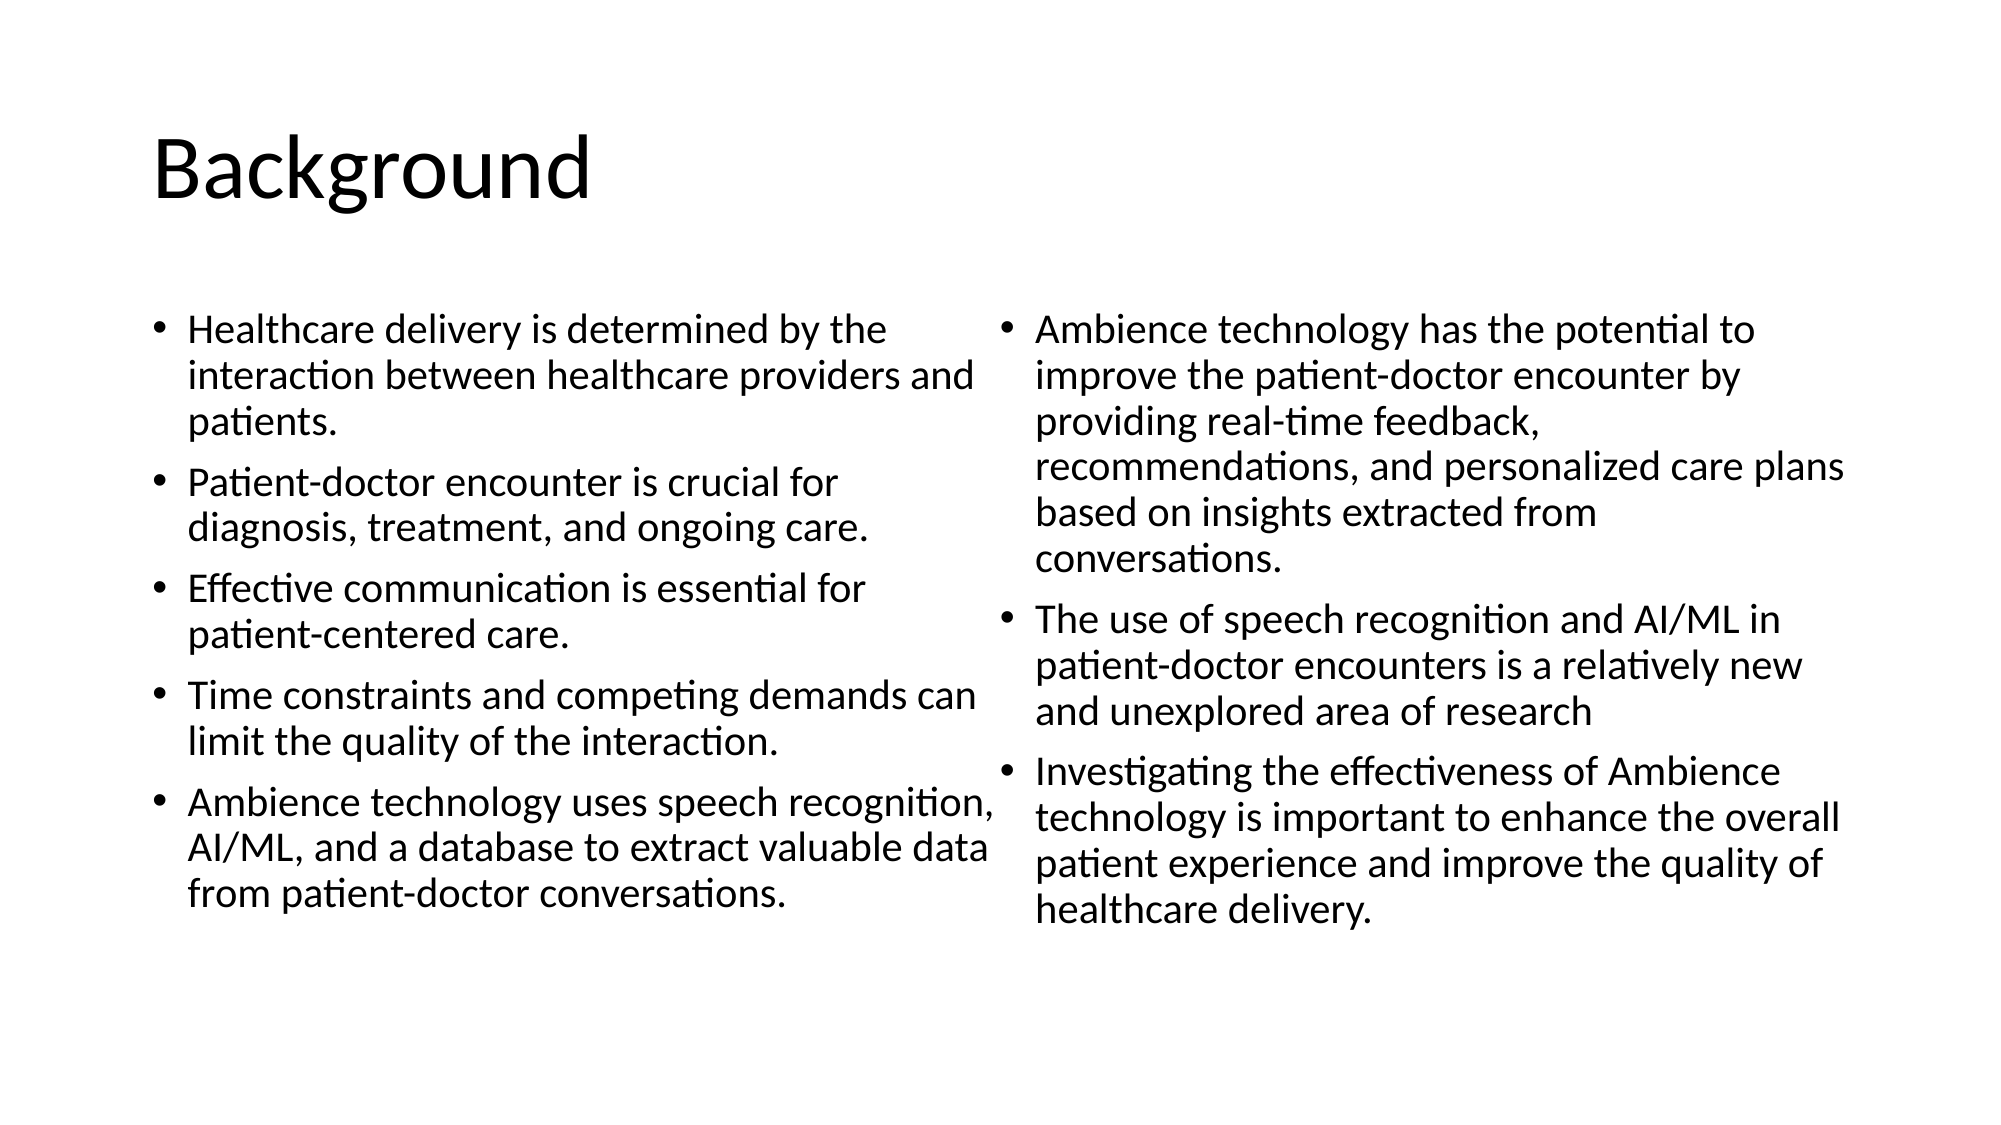

# Background
Healthcare delivery is determined by the interaction between healthcare providers and patients.
Patient-doctor encounter is crucial for diagnosis, treatment, and ongoing care.
Effective communication is essential for patient-centered care.
Time constraints and competing demands can limit the quality of the interaction.
Ambience technology uses speech recognition, AI/ML, and a database to extract valuable data from patient-doctor conversations.

Ambience technology has the potential to improve the patient-doctor encounter by providing real-time feedback, recommendations, and personalized care plans based on insights extracted from conversations.
The use of speech recognition and AI/ML in patient-doctor encounters is a relatively new and unexplored area of research
Investigating the effectiveness of Ambience technology is important to enhance the overall patient experience and improve the quality of healthcare delivery.